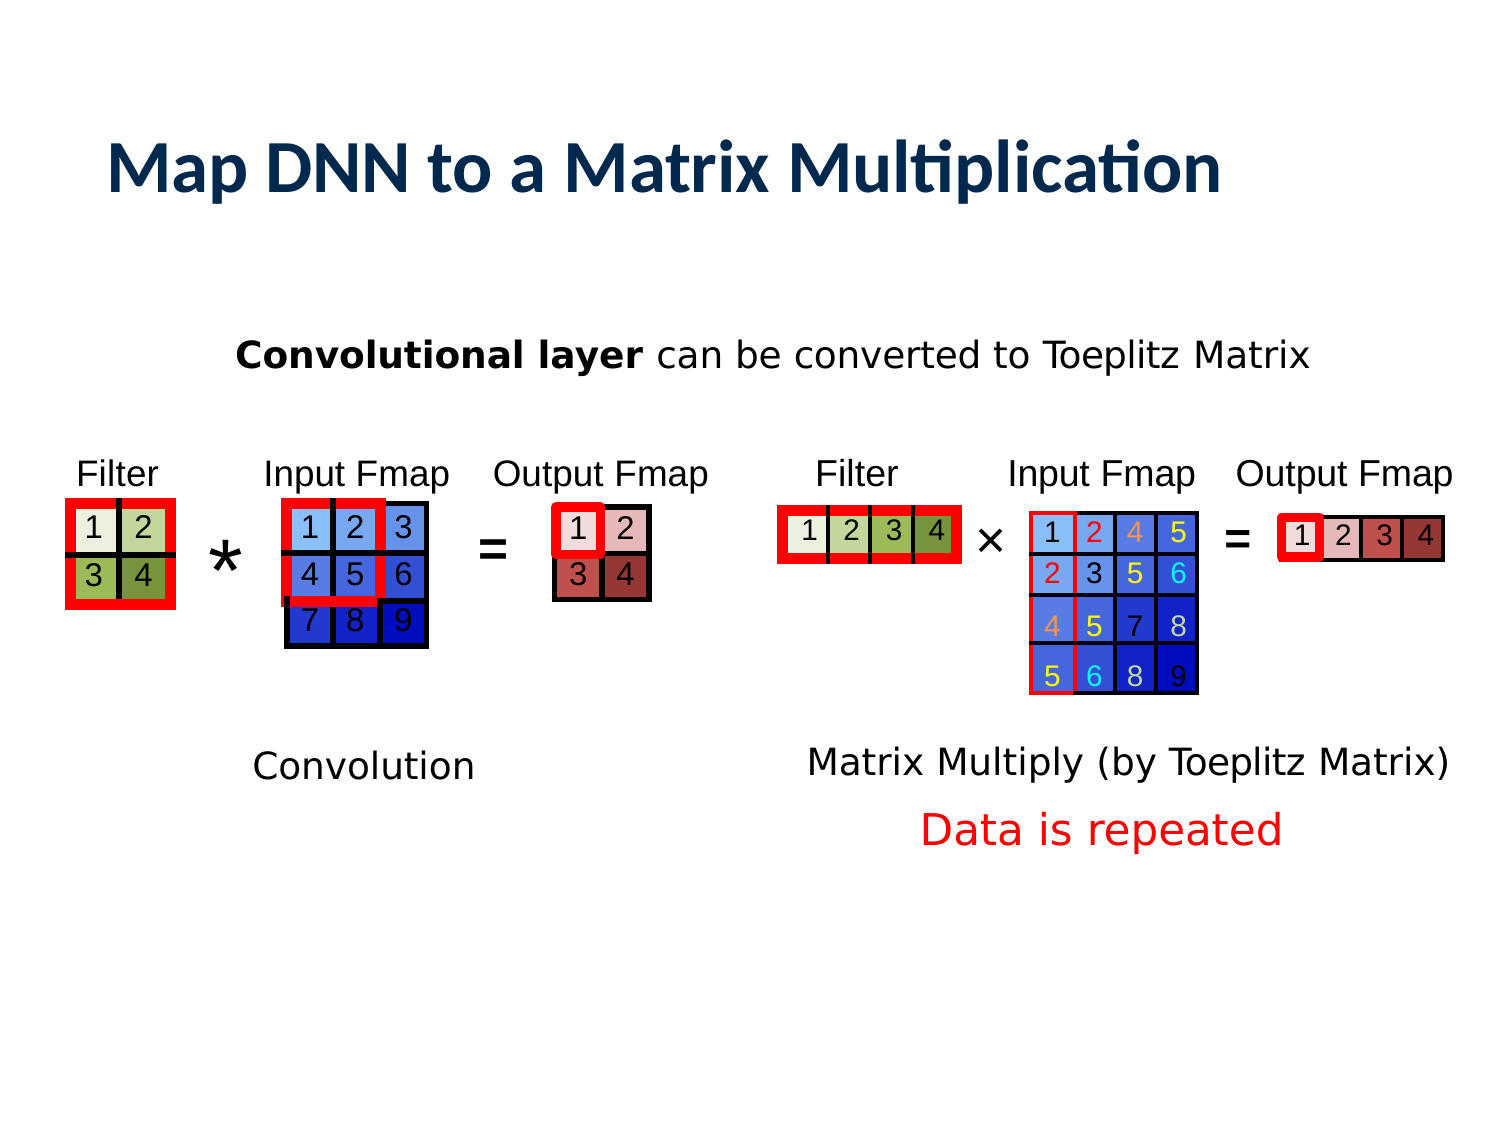

# Map DNN to a Matrix Multiplication
Convolutional layer can be converted to Toeplitz Matrix
Filter
Input Fmap
Output Fmap
Filter
Input Fmap
Output Fmap
×
| 1 | 2 |
| --- | --- |
| 3 | 4 |
| 1 | 2 | 3 |
| --- | --- | --- |
| 4 | 5 | 6 |
| 7 | 8 | 9 |
=
| 1 | 2 |
| --- | --- |
| 3 | 4 |

| 1 | 2 | 3 | 4 |
| --- | --- | --- | --- |
*
=
| 1 | 2 | 4 | 5 |
| --- | --- | --- | --- |
| 2 | 3 | 5 | 6 |
| 4 | 5 | 7 | 8 |
| 5 | 6 | 8 | 9 |
| 1 | 2 | 3 | 4 |
| --- | --- | --- | --- |

Matrix Multiply (by Toeplitz Matrix)
Data is repeated
Convolution
38